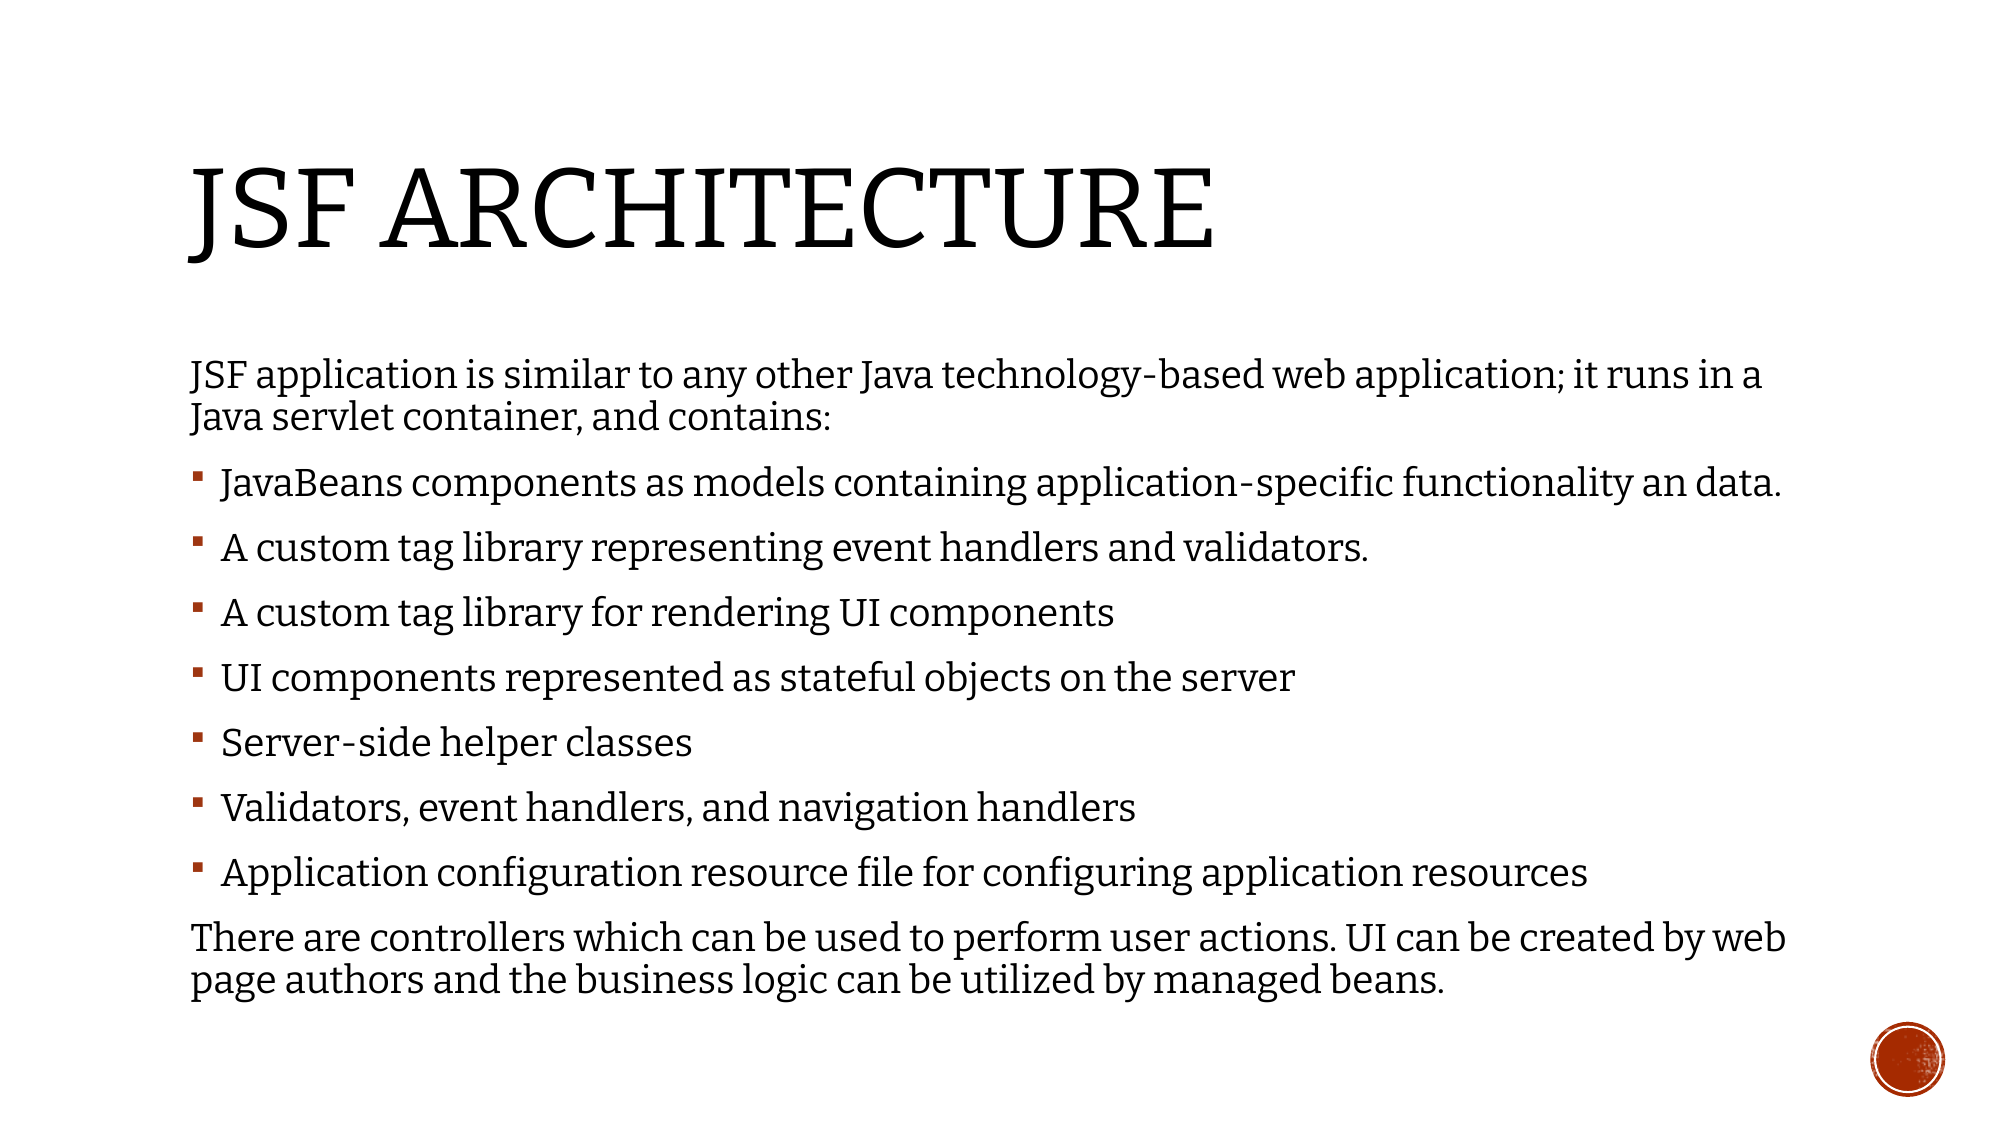

# JSF Architecture
JSF application is similar to any other Java technology-based web application; it runs in a Java servlet container, and contains:
JavaBeans components as models containing application-specific functionality an data.
A custom tag library representing event handlers and validators.
A custom tag library for rendering UI components
UI components represented as stateful objects on the server
Server-side helper classes
Validators, event handlers, and navigation handlers
Application configuration resource file for configuring application resources
There are controllers which can be used to perform user actions. UI can be created by web page authors and the business logic can be utilized by managed beans.